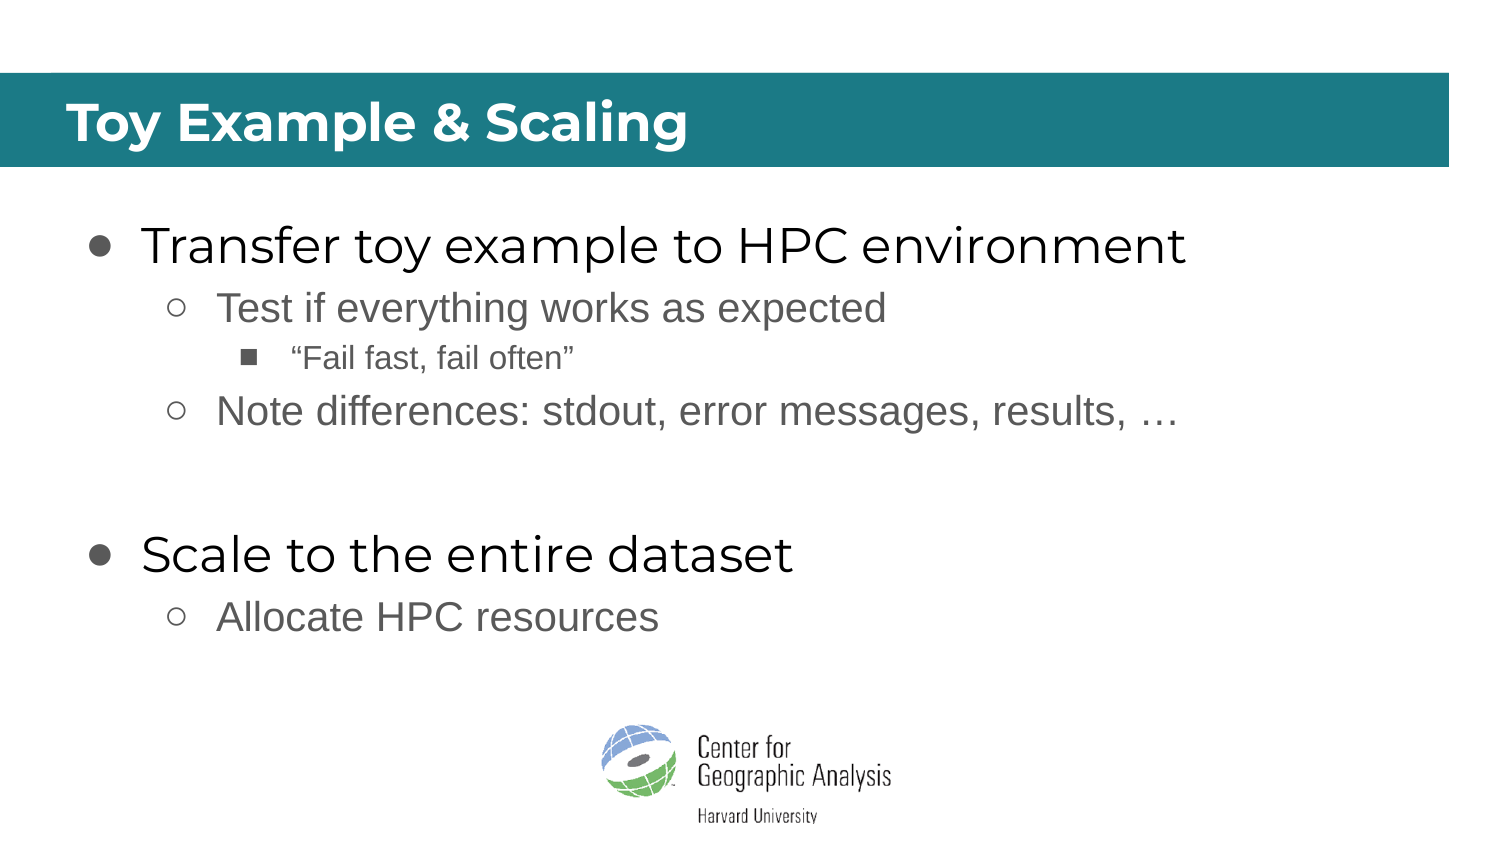

# Toy Example & Scaling
Transfer toy example to HPC environment
Test if everything works as expected
“Fail fast, fail often”
Note differences: stdout, error messages, results, …

Scale to the entire dataset
Allocate HPC resources